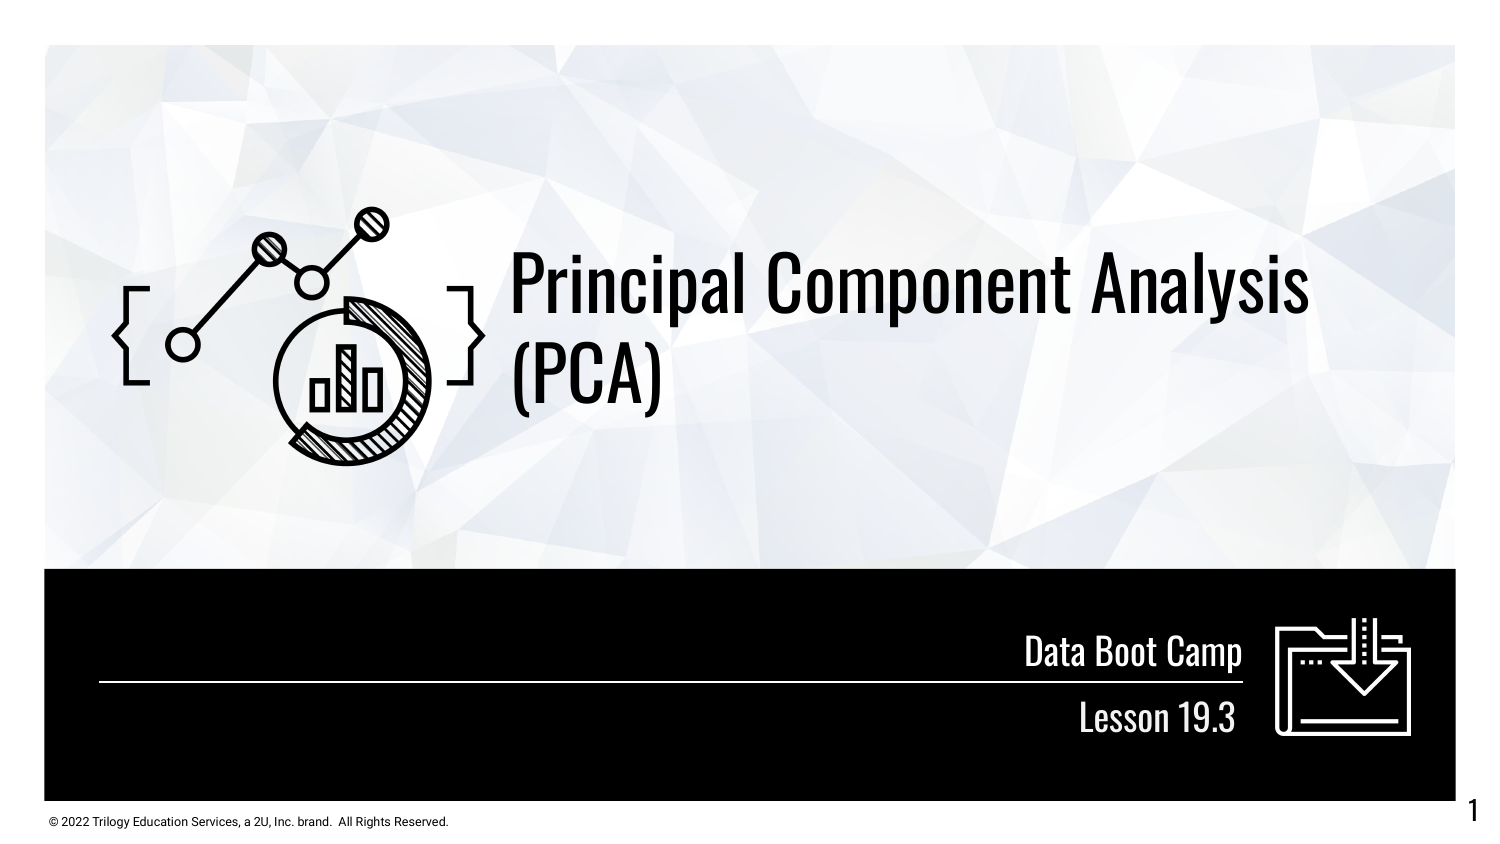

# Principal Component Analysis (PCA)
Lesson 19.3
1